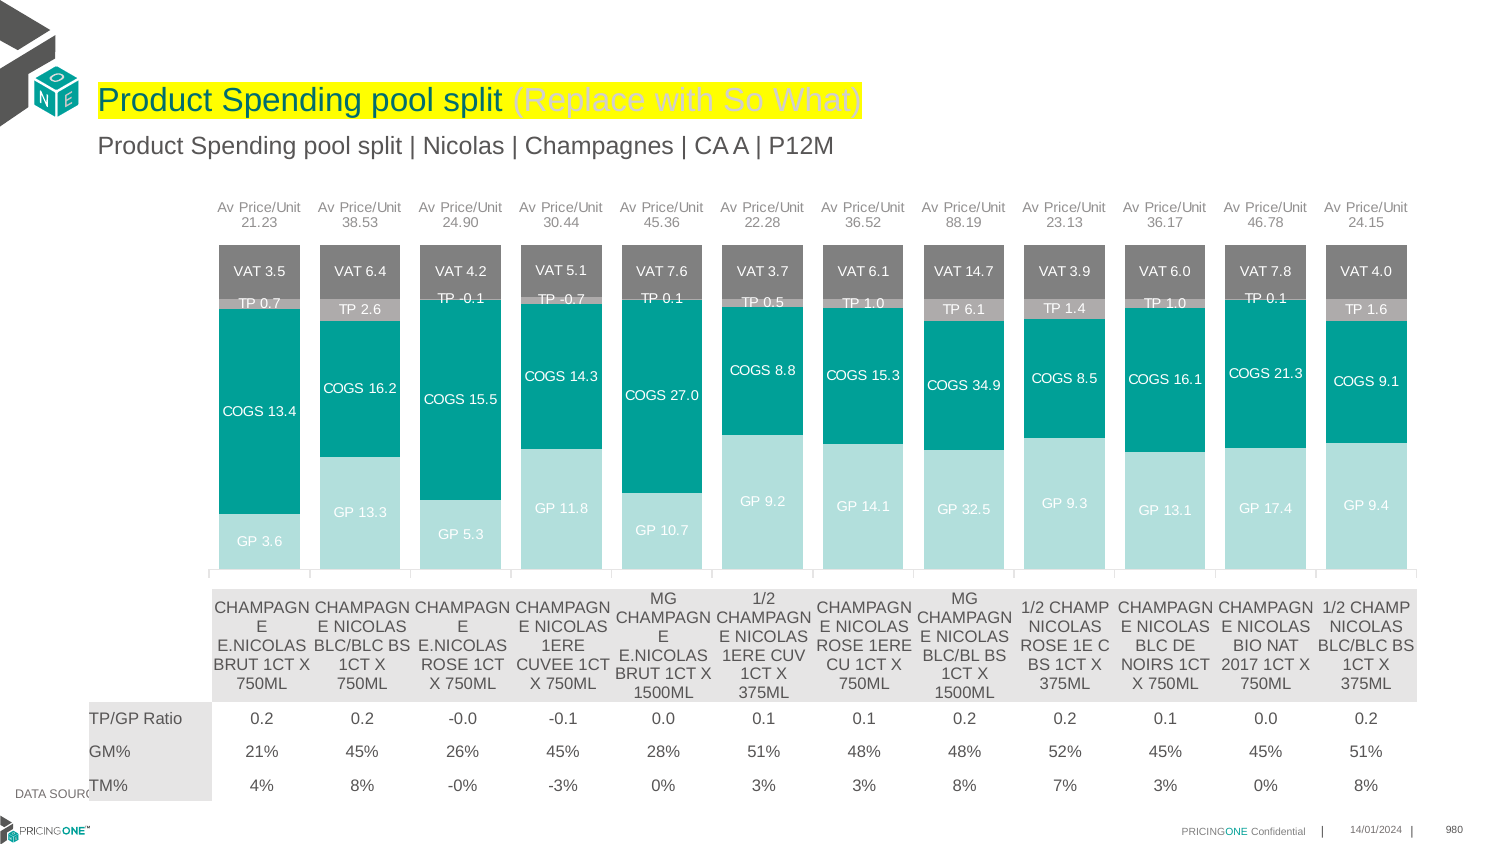

# Product Spending pool split (Replace with So What)
Product Spending pool split | Nicolas | Champagnes | CA A | P12M

### Chart

| Category | GP | COGS | TP | VAT |
|---|---|---|---|---|
| Av Price/Unit 21.23 | 3.603543958853247 | 13.404570521638567 | 0.6826389974367792 | 3.5381506955857174 |
| Av Price/Unit 38.53 | 13.300317242607766 | 16.206 | 2.6029928155800945 | 6.421862011637569 |
| Av Price/Unit 24.90 | 5.345732174505795 | 15.487567825494208 | -0.08006209952283783 | 4.1506475800954306 |
| Av Price/Unit 30.44 | 11.754125167336012 | 14.309765640339135 | -0.7013294511378874 | 5.072512271307452 |
| Av Price/Unit 45.36 | 10.718704081632653 | 26.983267857142856 | 0.09564710884354355 | 7.559523809523809 |
| Av Price/Unit 22.28 | 9.24218927125506 | 8.78822064777328 | 0.538247300944672 | 3.7137314439945994 |
| Av Price/Unit 36.52 | 14.086165632458234 | 15.345527446300716 | 0.9979011933174213 | 6.085918854415274 |
| Av Price/Unit 88.19 | 32.45134395604396 | 34.92699999999999 | 6.115245787545803 | 14.698717948717945 |
| Av Price/Unit 23.13 | 9.330984771573604 | 8.542310659898476 | 1.401894867456292 | 3.8550479413423555 |
| Av Price/Unit 36.17 | 13.074546308724832 | 16.075120805369128 | 0.9957467561521263 | 6.029082774049215 |
| Av Price/Unit 46.78 | 17.405999999999995 | 21.344 | 0.11968085106382631 | 7.773936170212766 |
| Av Price/Unit 24.15 | 9.3734 | 9.058 | 1.648188014981276 | 4.015917602996253 |
|  | CHAMPAGNE E.NICOLAS BRUT 1CT X 750ML | CHAMPAGNE NICOLAS BLC/BLC BS 1CT X 750ML | CHAMPAGNE E.NICOLAS ROSE 1CT X 750ML | CHAMPAGNE NICOLAS 1ERE CUVEE 1CT X 750ML | MG CHAMPAGNE E.NICOLAS BRUT 1CT X 1500ML | 1/2 CHAMPAGNE NICOLAS 1ERE CUV 1CT X 375ML | CHAMPAGNE NICOLAS ROSE 1ERE CU 1CT X 750ML | MG CHAMPAGNE NICOLAS BLC/BL BS 1CT X 1500ML | 1/2 CHAMP NICOLAS ROSE 1E C BS 1CT X 375ML | CHAMPAGNE NICOLAS BLC DE NOIRS 1CT X 750ML | CHAMPAGNE NICOLAS BIO NAT 2017 1CT X 750ML | 1/2 CHAMP NICOLAS BLC/BLC BS 1CT X 375ML |
| --- | --- | --- | --- | --- | --- | --- | --- | --- | --- | --- | --- | --- |
| TP/GP Ratio | 0.2 | 0.2 | -0.0 | -0.1 | 0.0 | 0.1 | 0.1 | 0.2 | 0.2 | 0.1 | 0.0 | 0.2 |
| GM% | 21% | 45% | 26% | 45% | 28% | 51% | 48% | 48% | 52% | 45% | 45% | 51% |
| TM% | 4% | 8% | -0% | -3% | 0% | 3% | 3% | 8% | 7% | 3% | 0% | 8% |
DATA SOURCE: Client P&L

14/01/2024
980